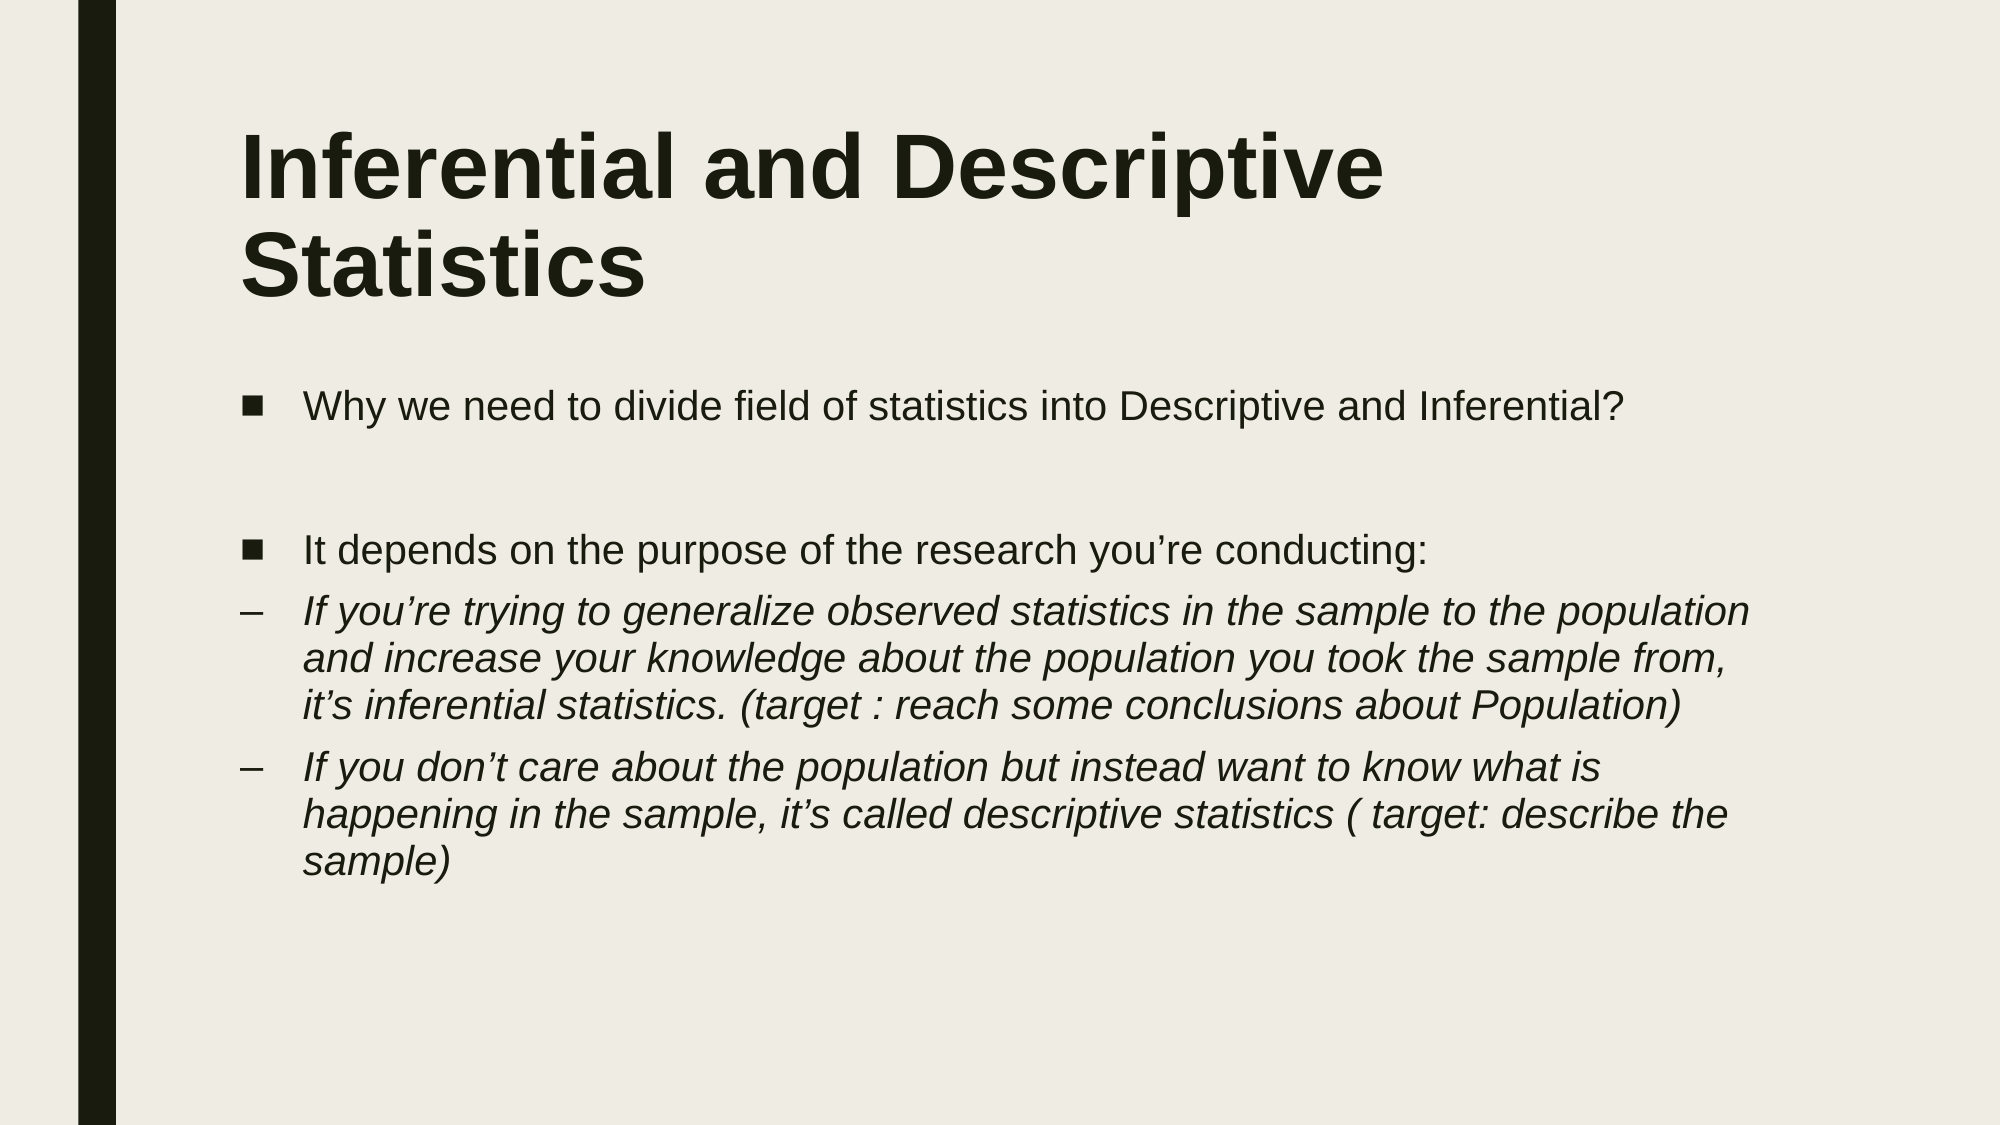

# Inferential and Descriptive Statistics
Why we need to divide field of statistics into Descriptive and Inferential?

It depends on the purpose of the research you’re conducting:
If you’re trying to generalize observed statistics in the sample to the population and increase your knowledge about the population you took the sample from, it’s inferential statistics. (target : reach some conclusions about Population)
If you don’t care about the population but instead want to know what is happening in the sample, it’s called descriptive statistics ( target: describe the sample)